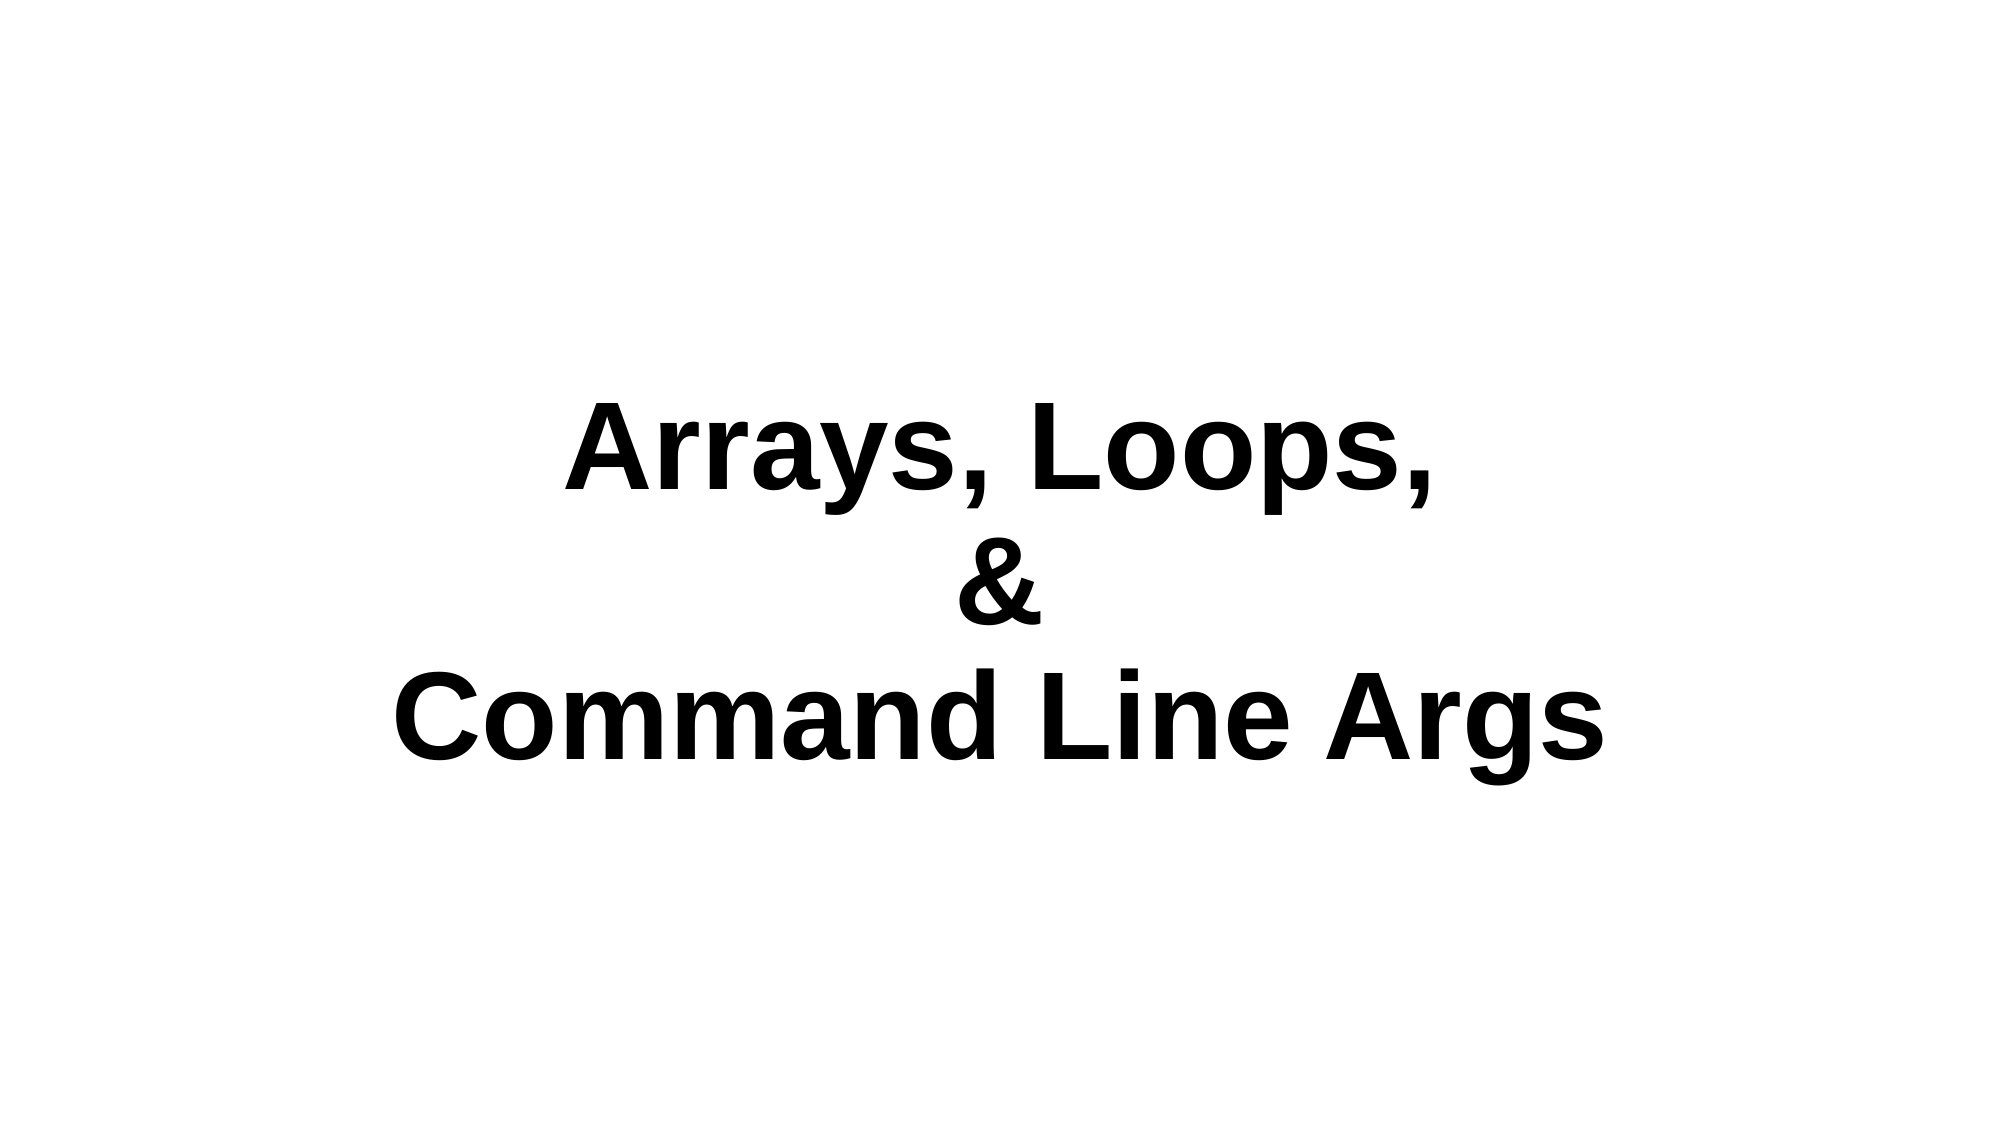

# Arrays, Loops,
&
Command Line Args